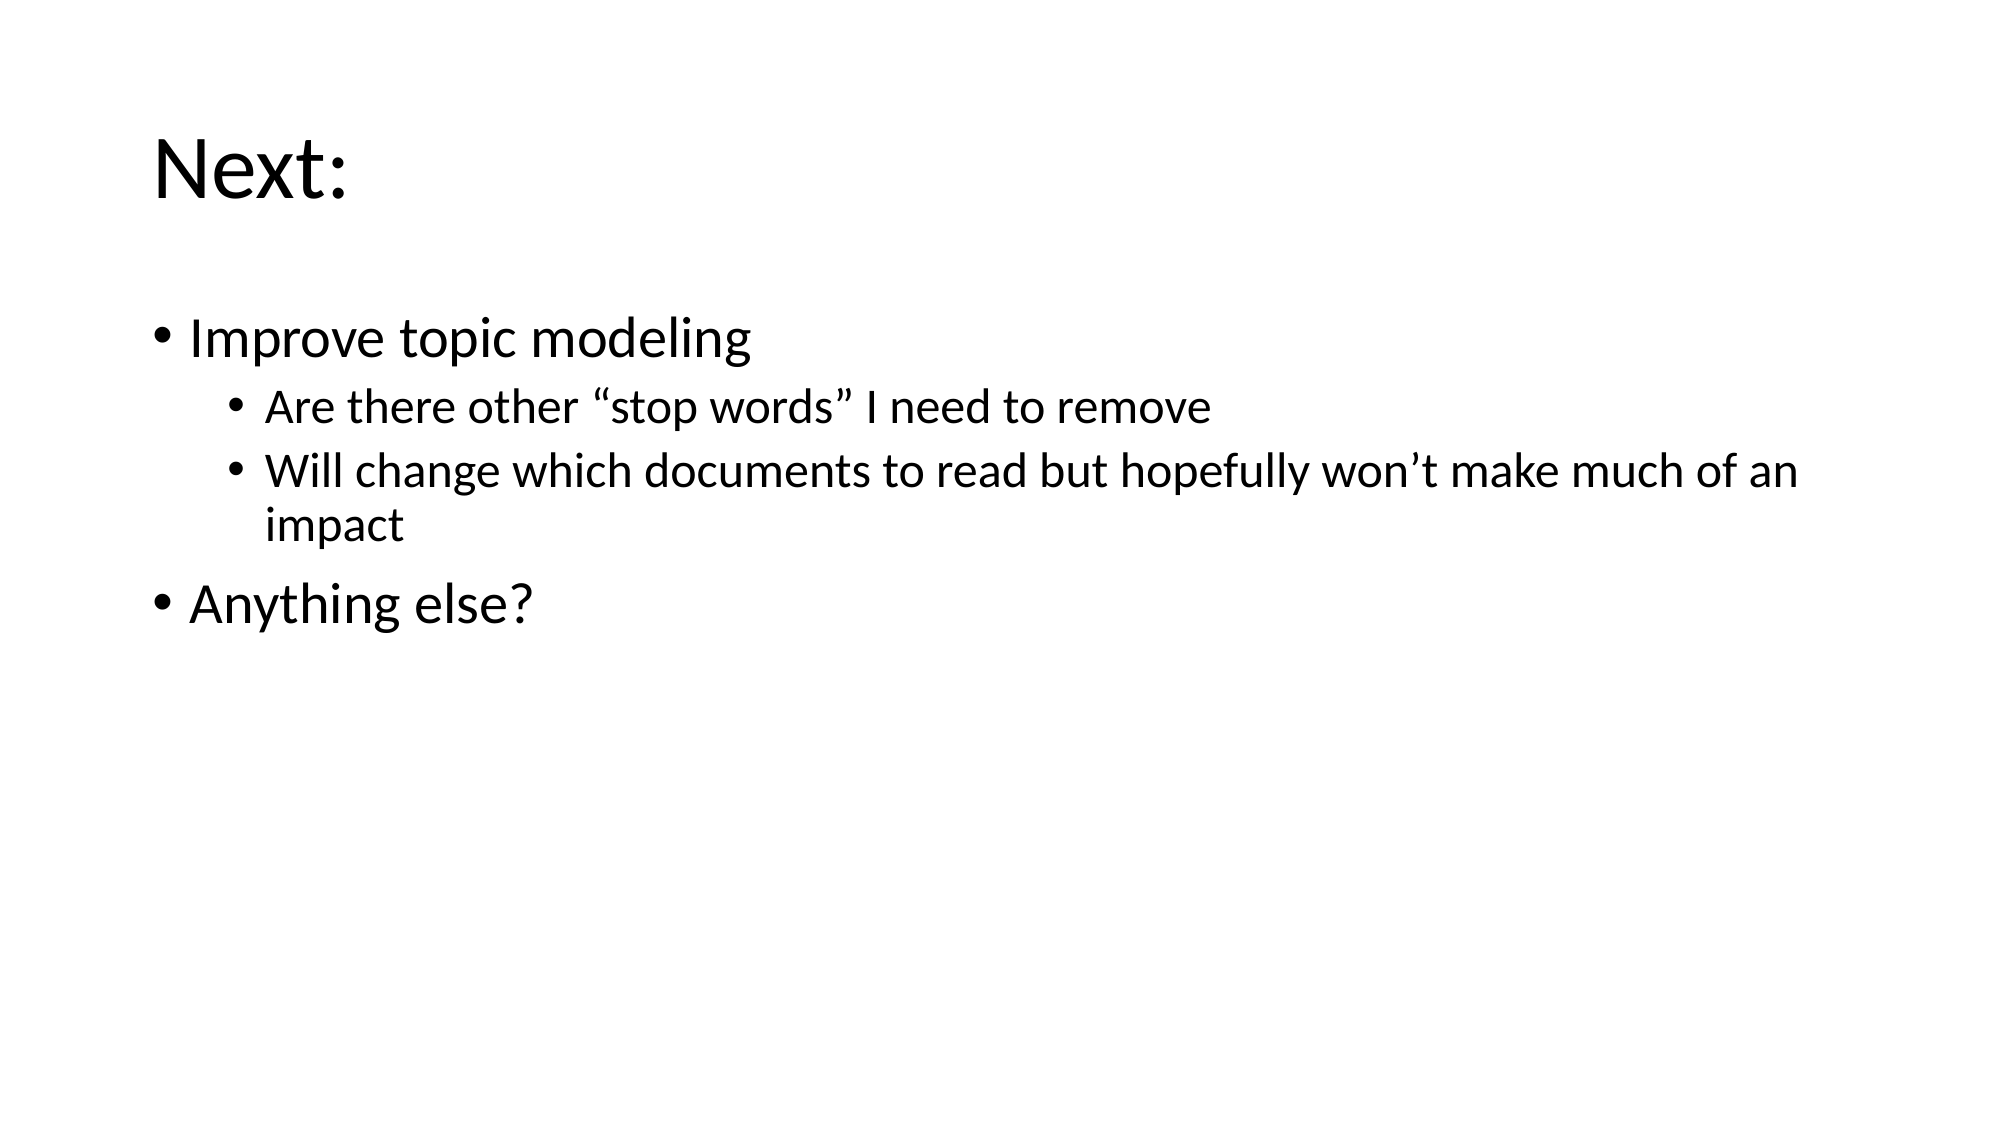

# Next:
Improve topic modeling
Are there other “stop words” I need to remove
Will change which documents to read but hopefully won’t make much of an impact
Anything else?